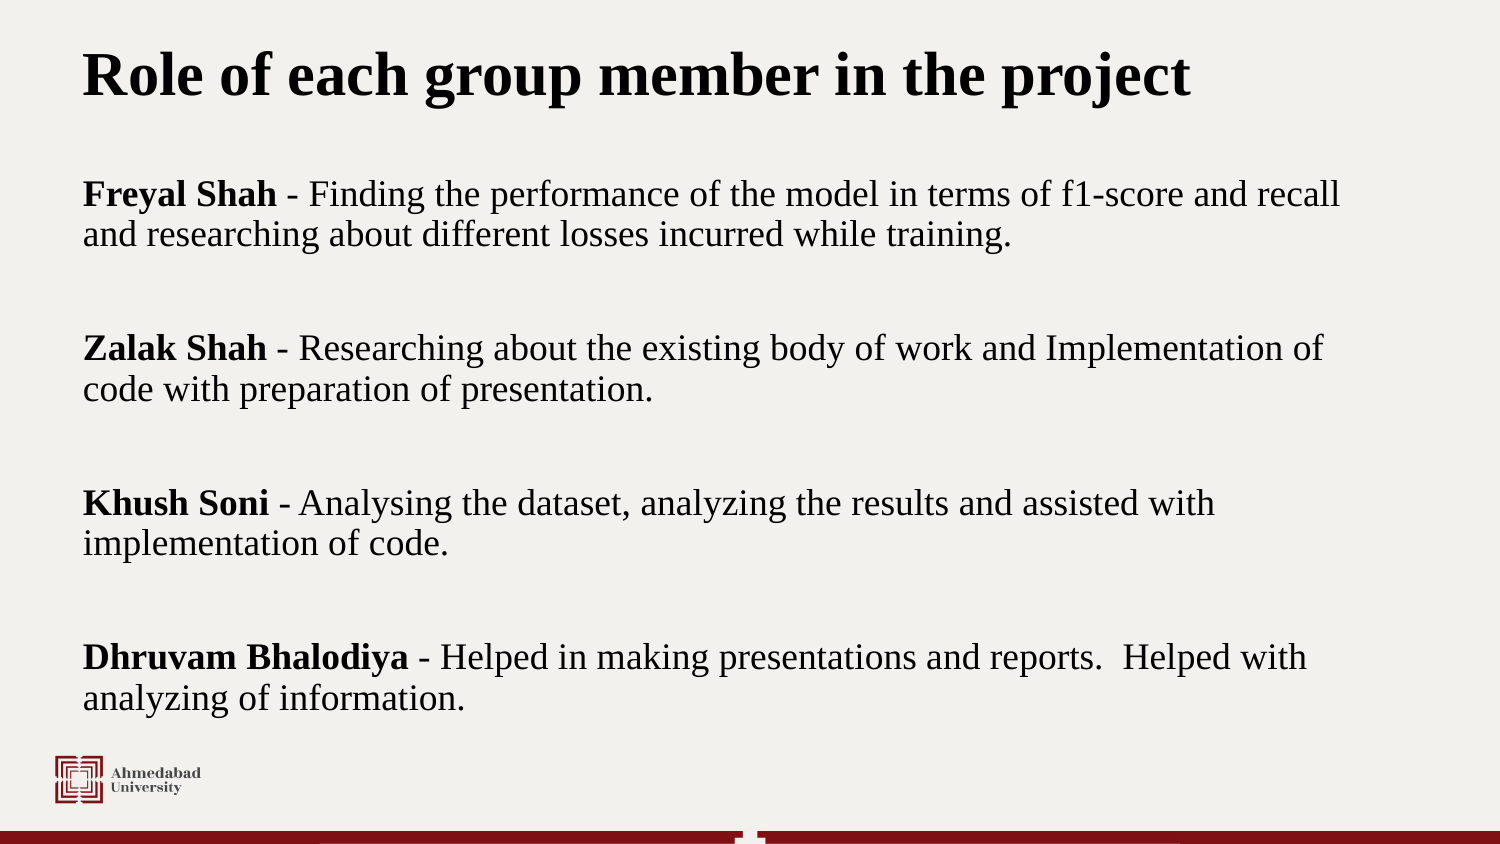

# Role of each group member in the project
Freyal Shah - Finding the performance of the model in terms of f1-score and recall and researching about different losses incurred while training.

Zalak Shah - Researching about the existing body of work and Implementation of code with preparation of presentation.

Khush Soni - Analysing the dataset, analyzing the results and assisted with implementation of code.

Dhruvam Bhalodiya - Helped in making presentations and reports.  Helped with analyzing of information.